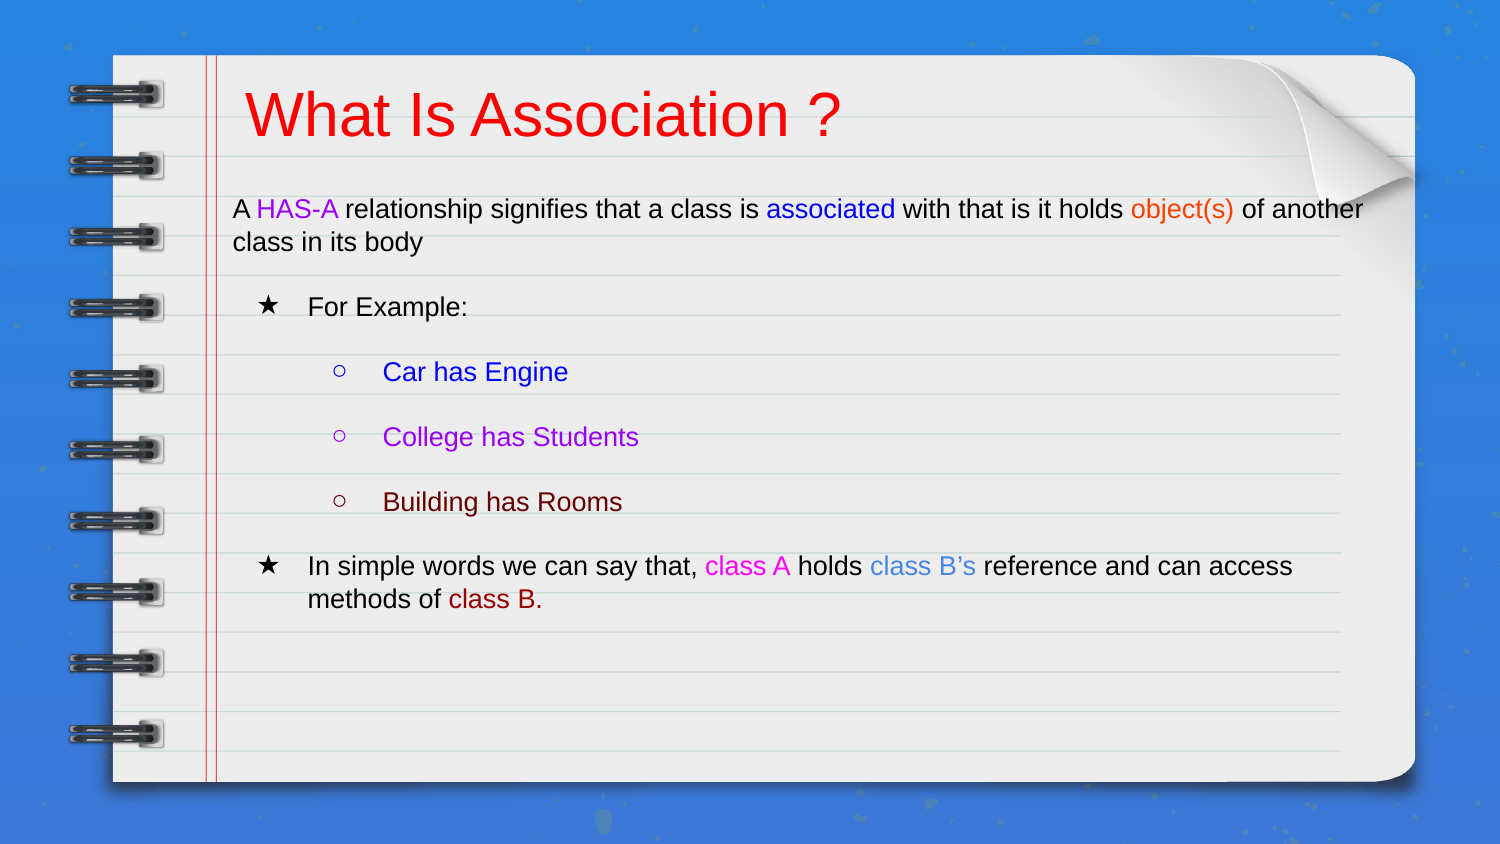

# What Is Association ?
A HAS-A relationship signifies that a class is associated with that is it holds object(s) of another class in its body

For Example:

Car has Engine

College has Students

Building has Rooms

In simple words we can say that, class A holds class B’s reference and can access methods of class B.